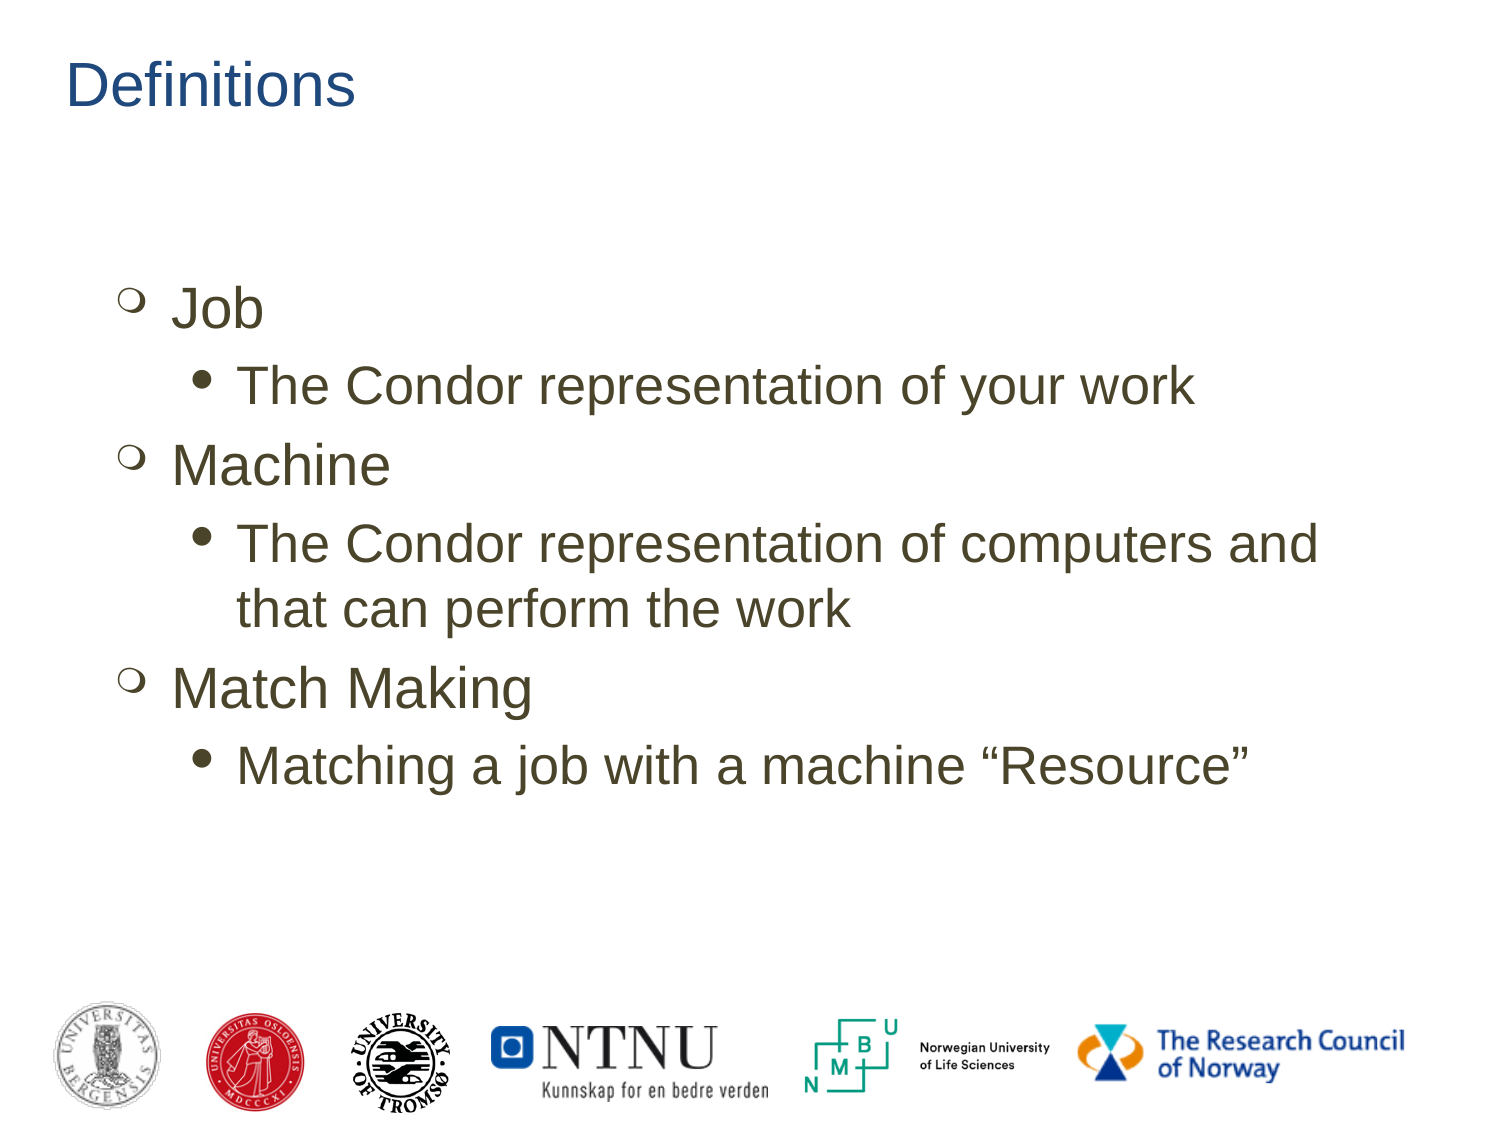

# Definitions
Job
The Condor representation of your work
Machine
The Condor representation of computers and that can perform the work
Match Making
Matching a job with a machine “Resource”